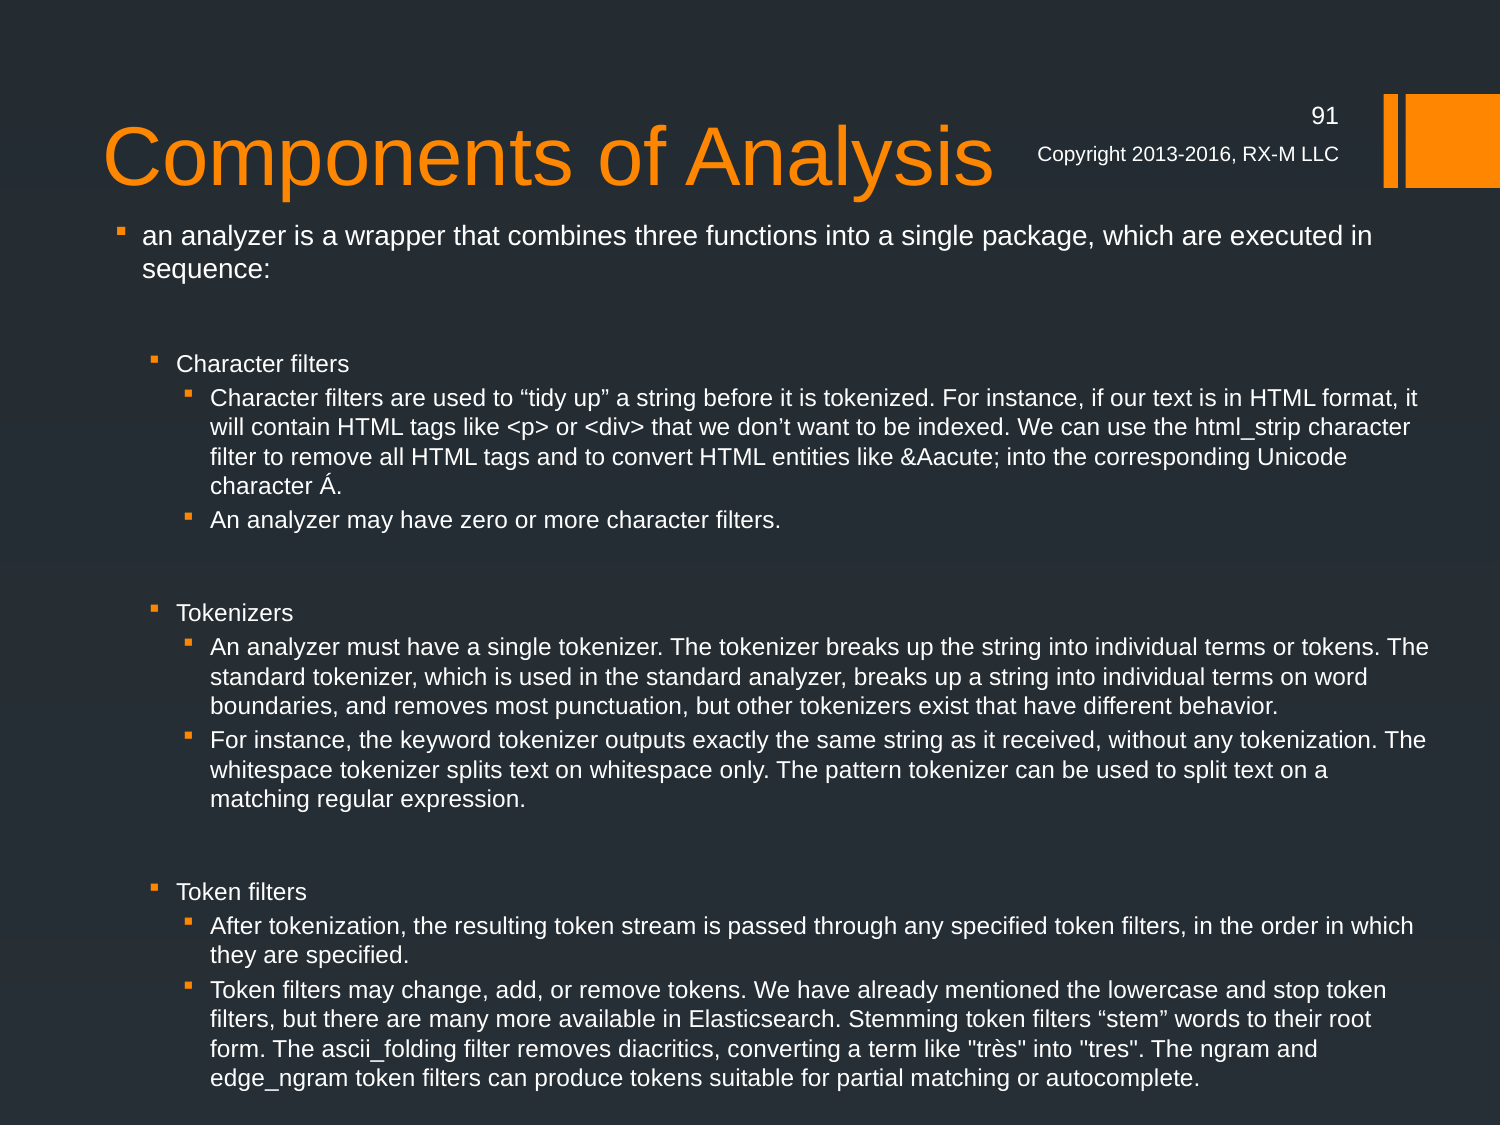

# Components of Analysis
91
Copyright 2013-2016, RX-M LLC

an analyzer is a wrapper that combines three functions into a single package, which are executed in sequence:

Character filters
Character filters are used to “tidy up” a string before it is tokenized. For instance, if our text is in HTML format, it will contain HTML tags like <p> or <div> that we don’t want to be indexed. We can use the html_strip character filter to remove all HTML tags and to convert HTML entities like &Aacute; into the corresponding Unicode character Á.
An analyzer may have zero or more character filters.

Tokenizers
An analyzer must have a single tokenizer. The tokenizer breaks up the string into individual terms or tokens. The standard tokenizer, which is used in the standard analyzer, breaks up a string into individual terms on word boundaries, and removes most punctuation, but other tokenizers exist that have different behavior.
For instance, the keyword tokenizer outputs exactly the same string as it received, without any tokenization. The whitespace tokenizer splits text on whitespace only. The pattern tokenizer can be used to split text on a matching regular expression.

Token filters
After tokenization, the resulting token stream is passed through any specified token filters, in the order in which they are specified.
Token filters may change, add, or remove tokens. We have already mentioned the lowercase and stop token filters, but there are many more available in Elasticsearch. Stemming token filters “stem” words to their root form. The ascii_folding filter removes diacritics, converting a term like "très" into "tres". The ngram and edge_ngram token filters can produce tokens suitable for partial matching or autocomplete.